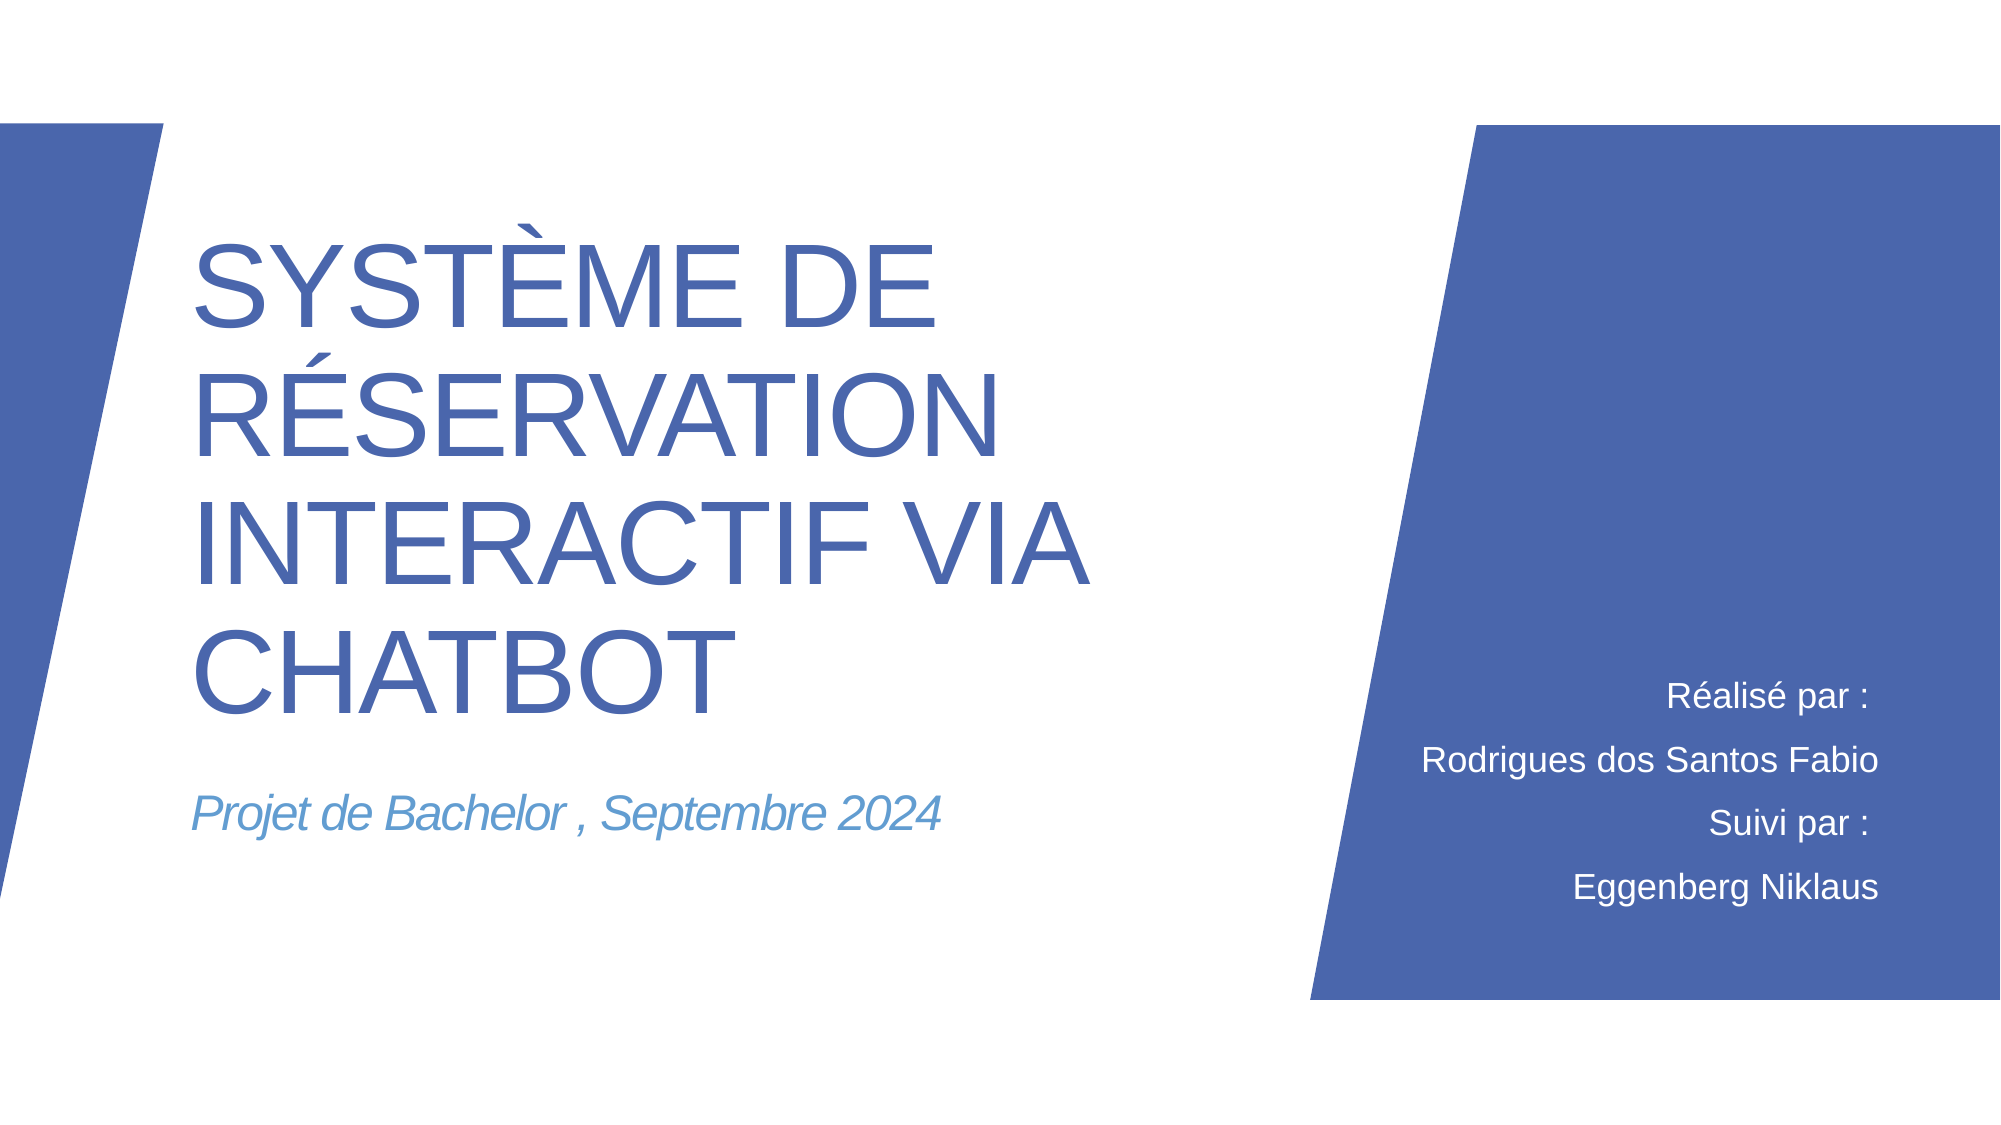

# SYSTÈME DE RÉSERVATION INTERACTIF VIA CHATBOT
Réalisé par :
Rodrigues dos Santos Fabio
Suivi par :
Eggenberg Niklaus
Projet de Bachelor , Septembre 2024
Présentation BA - Chatbot Réservation - Rodrigues dos Santos Fabio
1